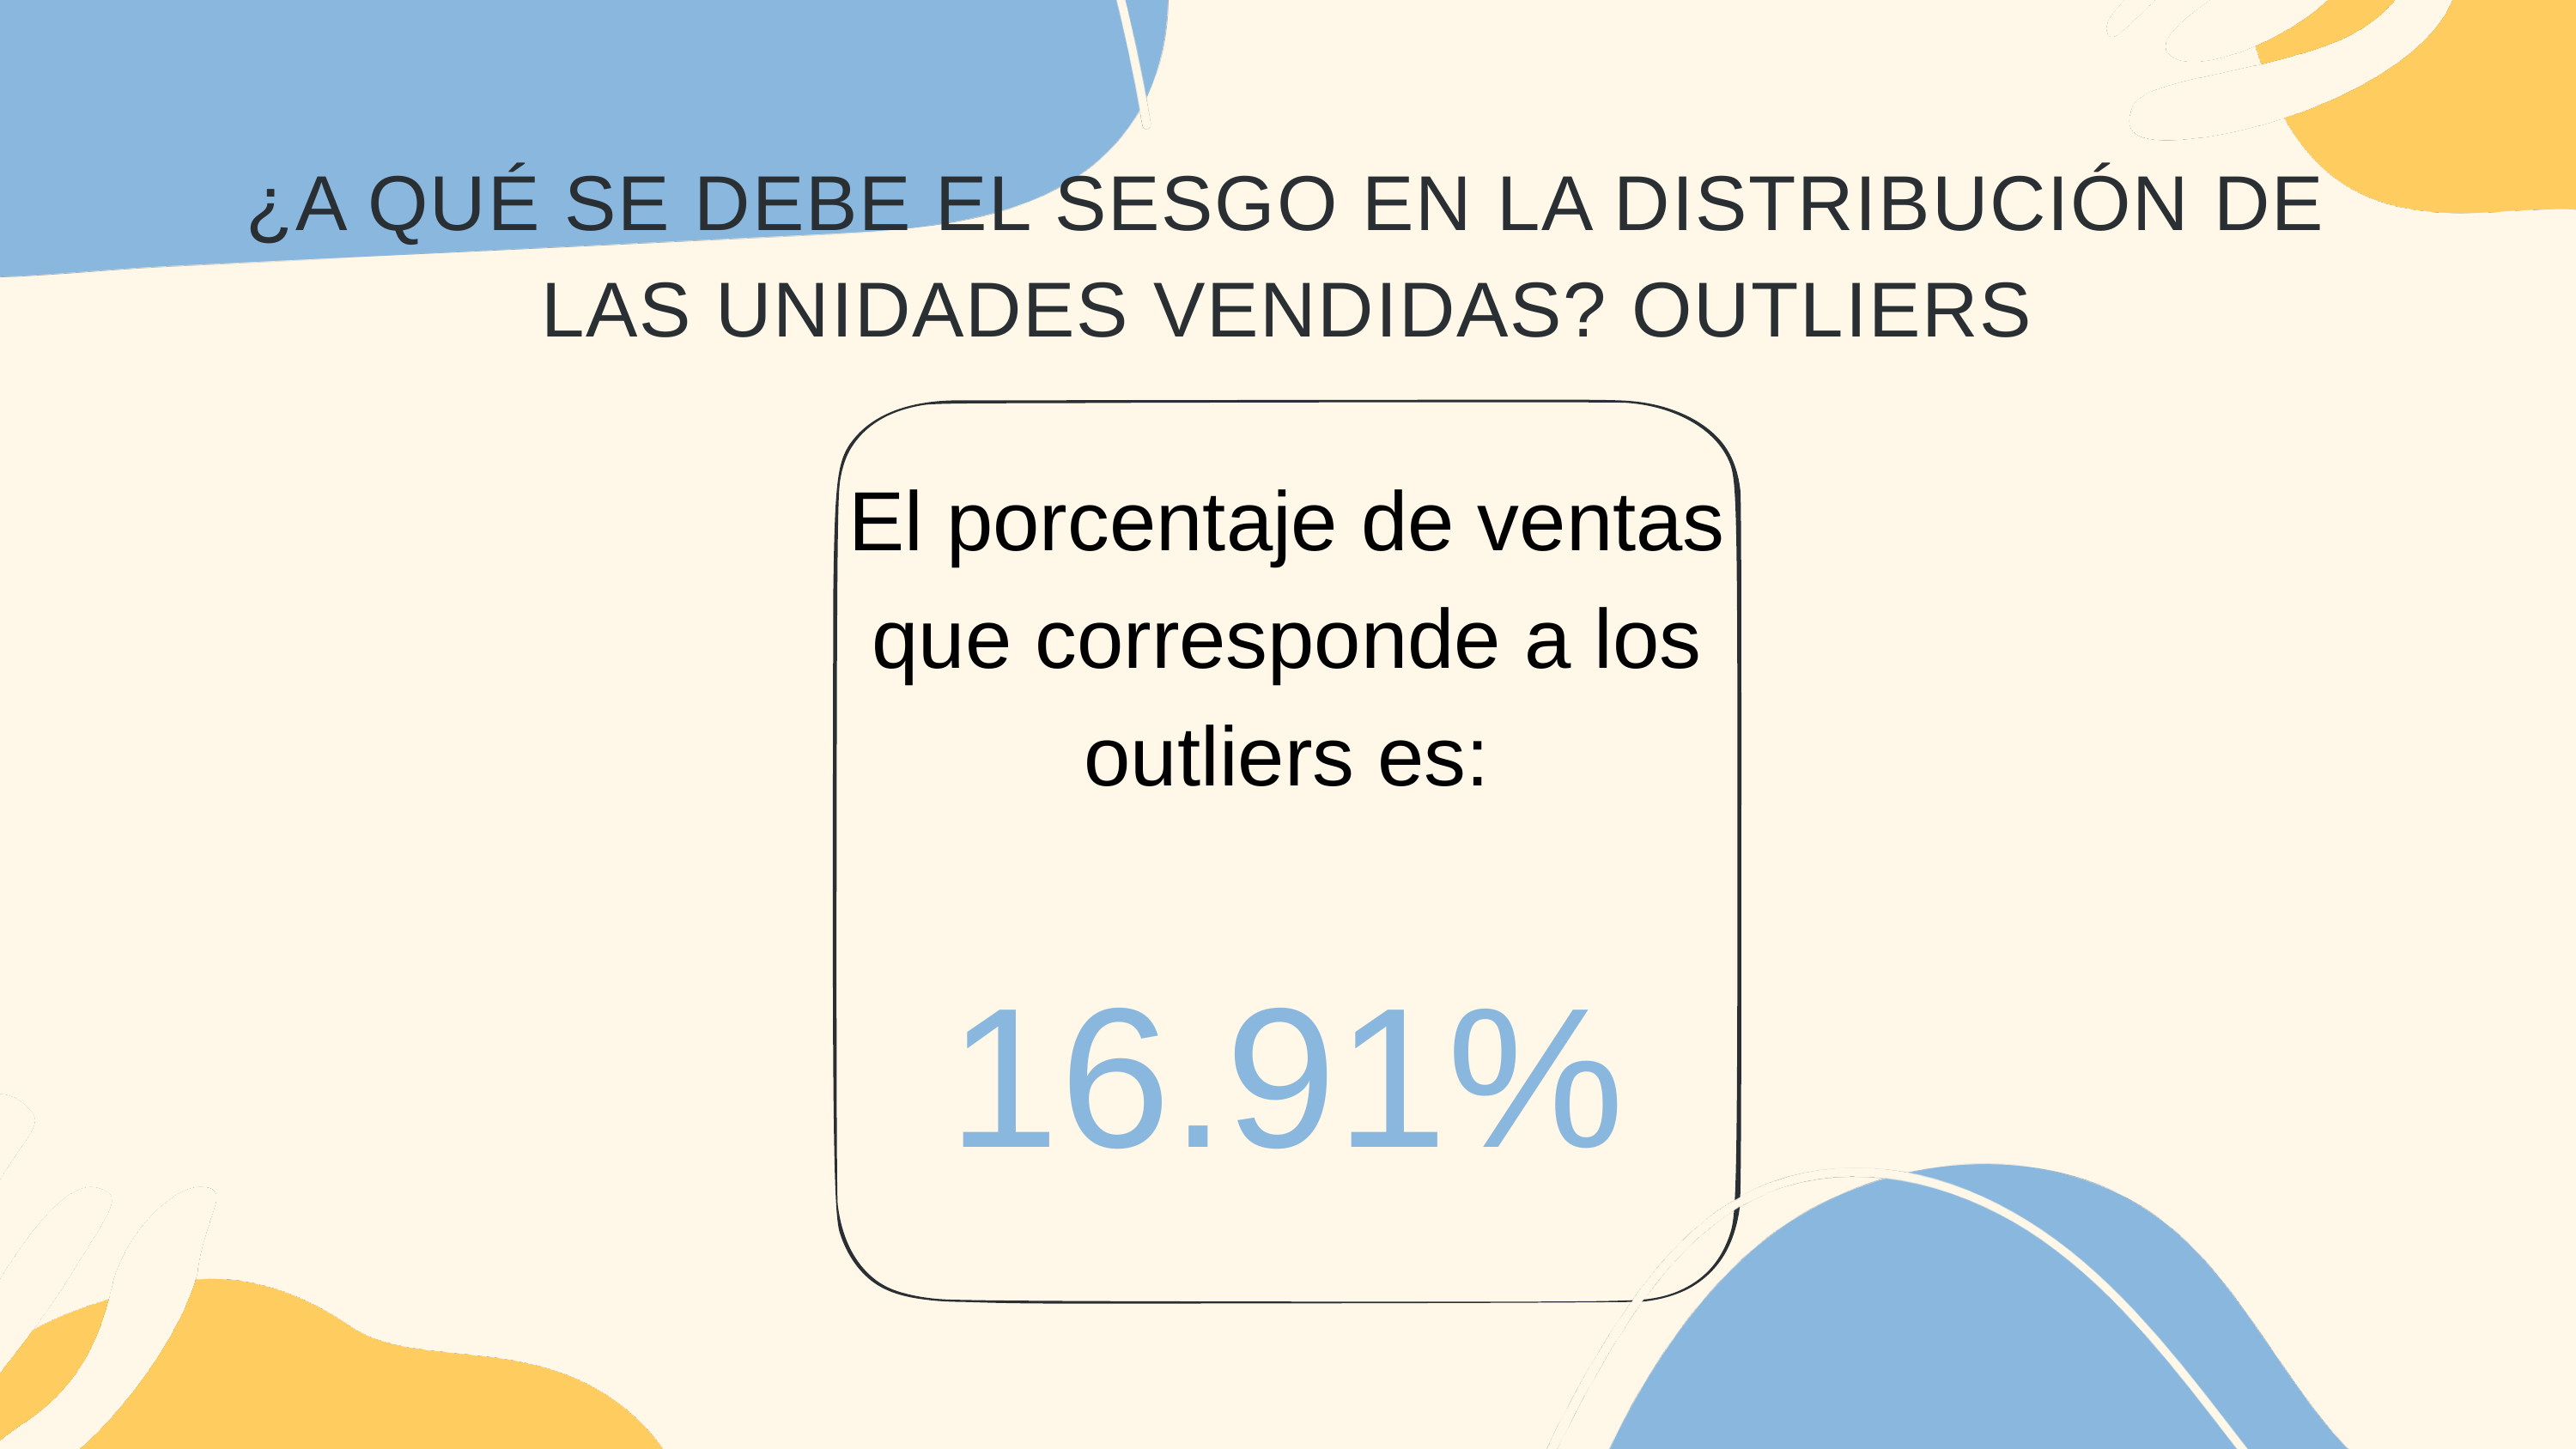

¿A QUÉ SE DEBE EL SESGO EN LA DISTRIBUCIÓN DE LAS UNIDADES VENDIDAS? OUTLIERS

El porcentaje de ventas que corresponde a los outliers es:
16.91%